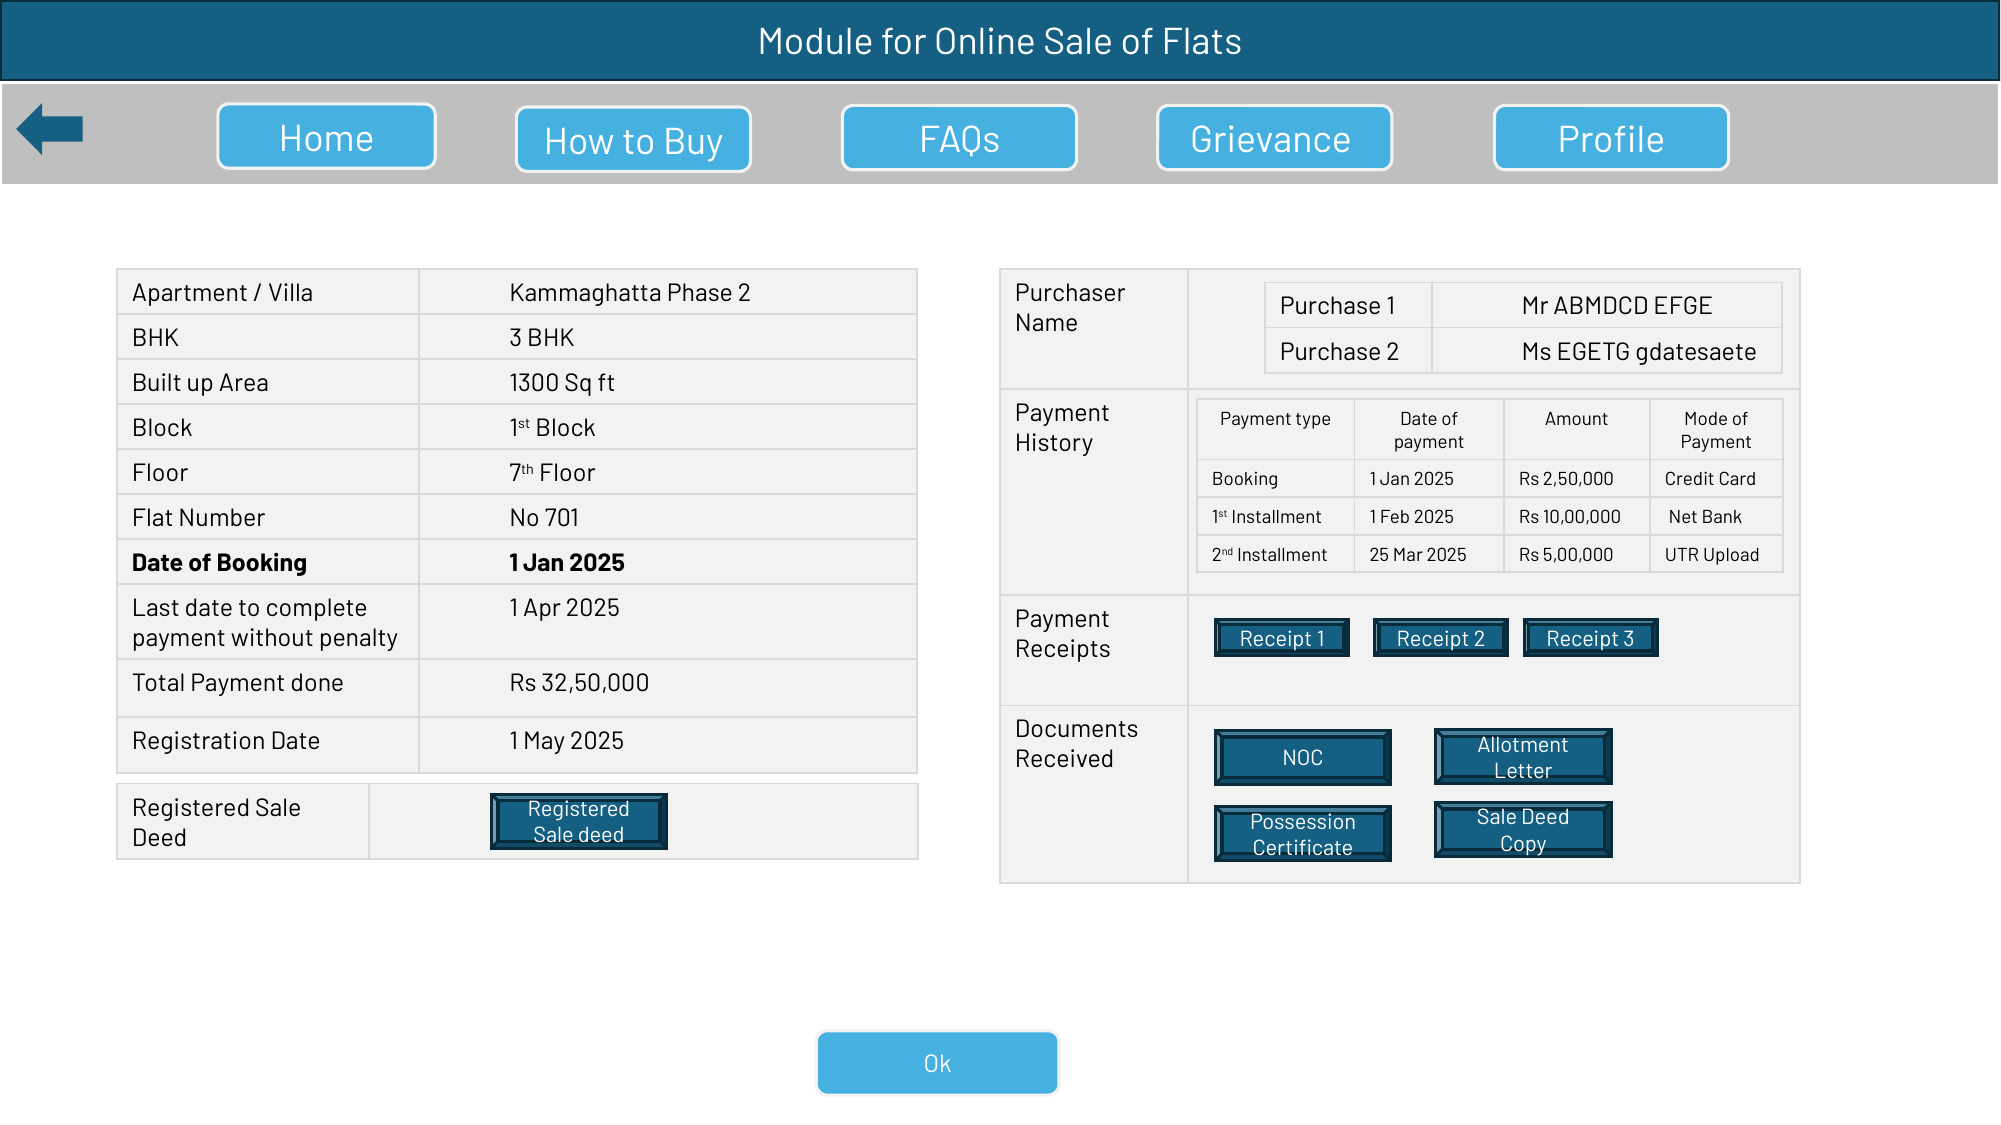

Home
FAQs
Grievance
Profile

How to Buy
| Purchaser Name |  |
| --- | --- |
| Payment History |  |
| Payment Receipts |  |
| Documents Received |  |
| Apartment / Villa | Kammaghatta Phase 2 |
| --- | --- |
| BHK | 3 BHK |
| Built up Area | 1300 Sq ft |
| Block | 1st Block |
| Floor | 7th Floor |
| Flat Number | No 701 |
| Date of Booking | 1 Jan 2025 |
| Last date to complete payment without penalty | 1 Apr 2025 |
| Total Payment done | Rs 32,50,000 |
| Registration Date | 1 May 2025 |
| Purchase 1 | Mr ABMDCD EFGE |
| --- | --- |
| Purchase 2 | Ms EGETG gdatesaete |
| Payment type | Date of payment | Amount | Mode of Payment |
| --- | --- | --- | --- |
| Booking | 1 Jan 2025 | Rs 2,50,000 | Credit Card |
| 1st Installment | 1 Feb 2025 | Rs 10,00,000 | Net Bank |
| 2nd Installment | 25 Mar 2025 | Rs 5,00,000 | UTR Upload |
Receipt 1
Receipt 2
Receipt 3
Allotment Letter
NOC
| Registered Sale Deed |  |
| --- | --- |
Registered Sale deed
Sale Deed Copy
Possession Certificate
Ok